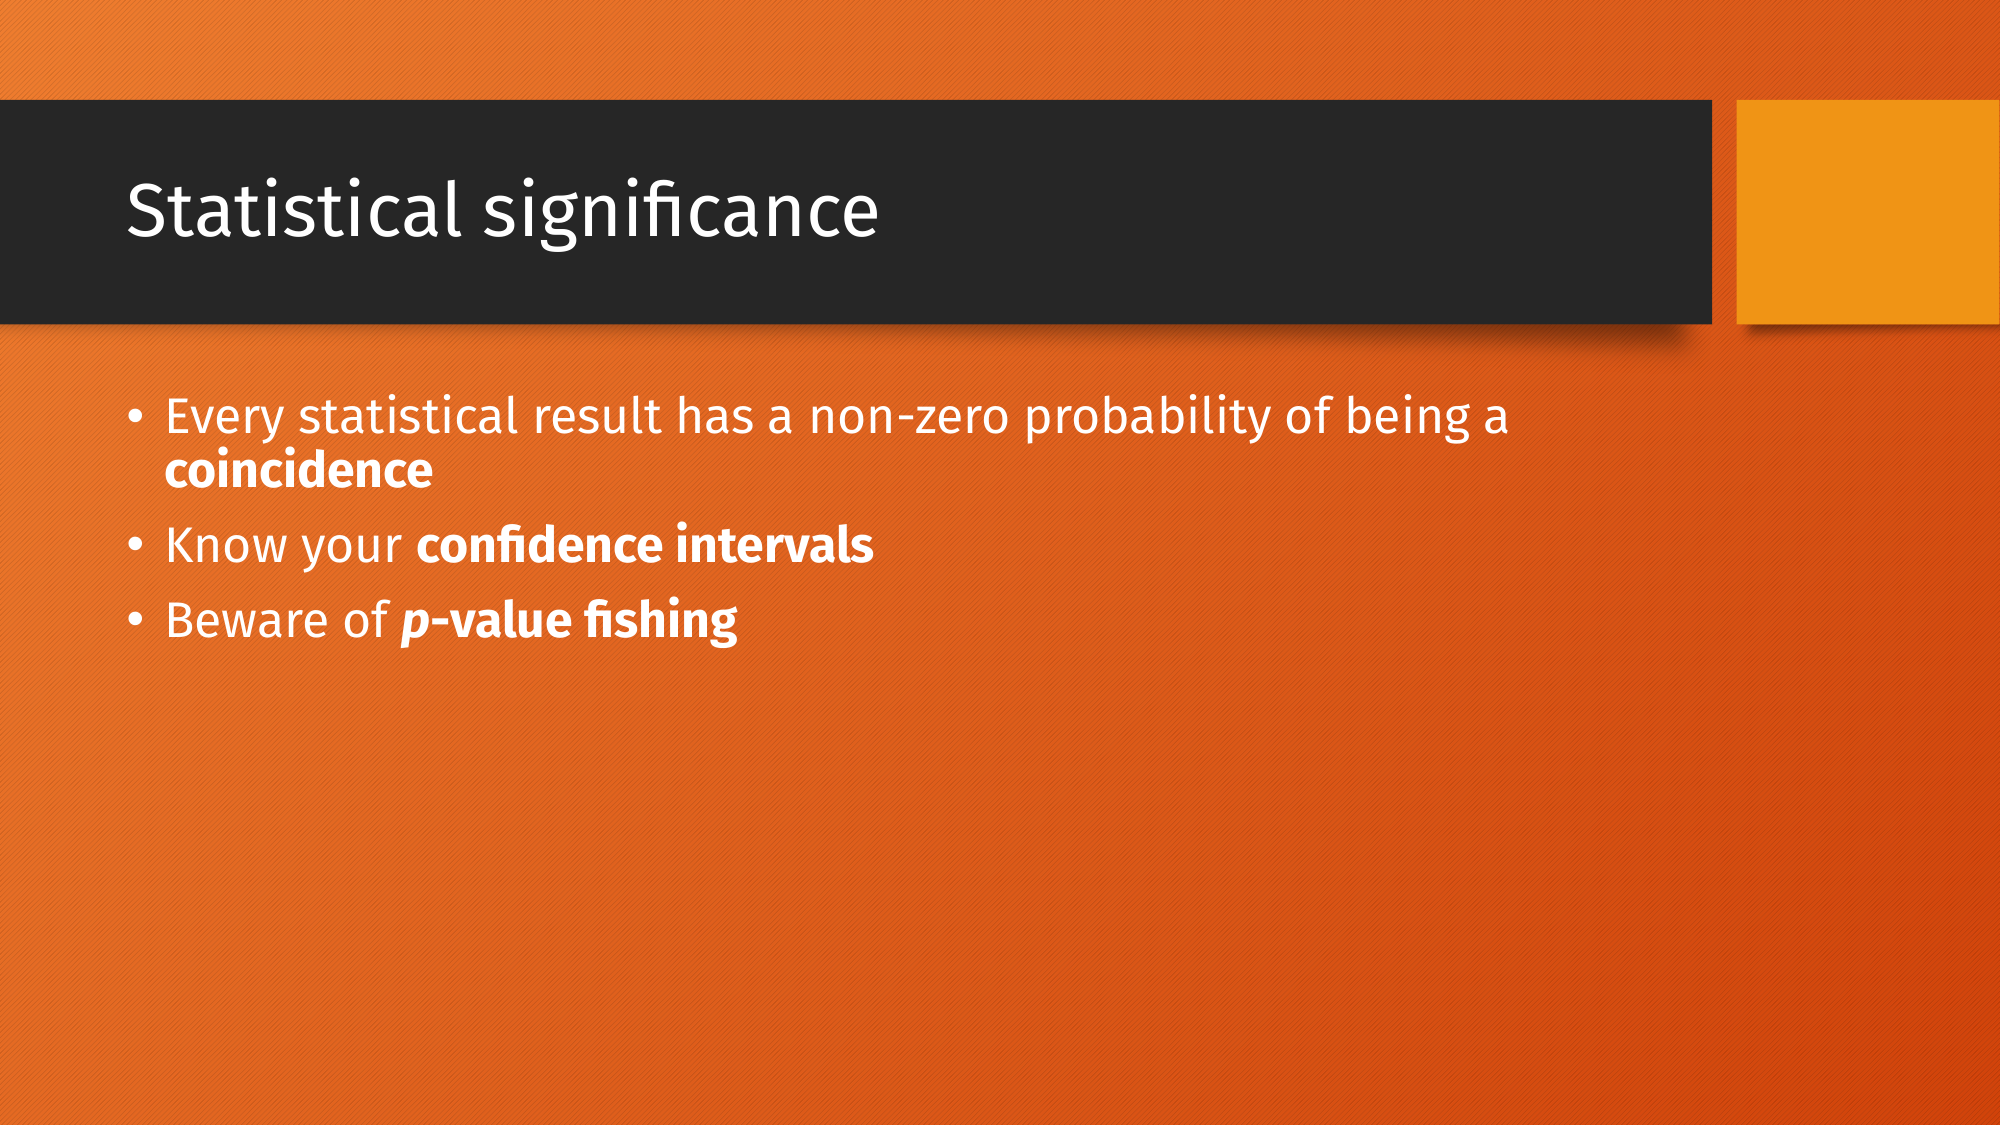

# Statistical significance
Every statistical result has a non-zero probability of being a coincidence
Know your confidence intervals
Beware of p-value fishing